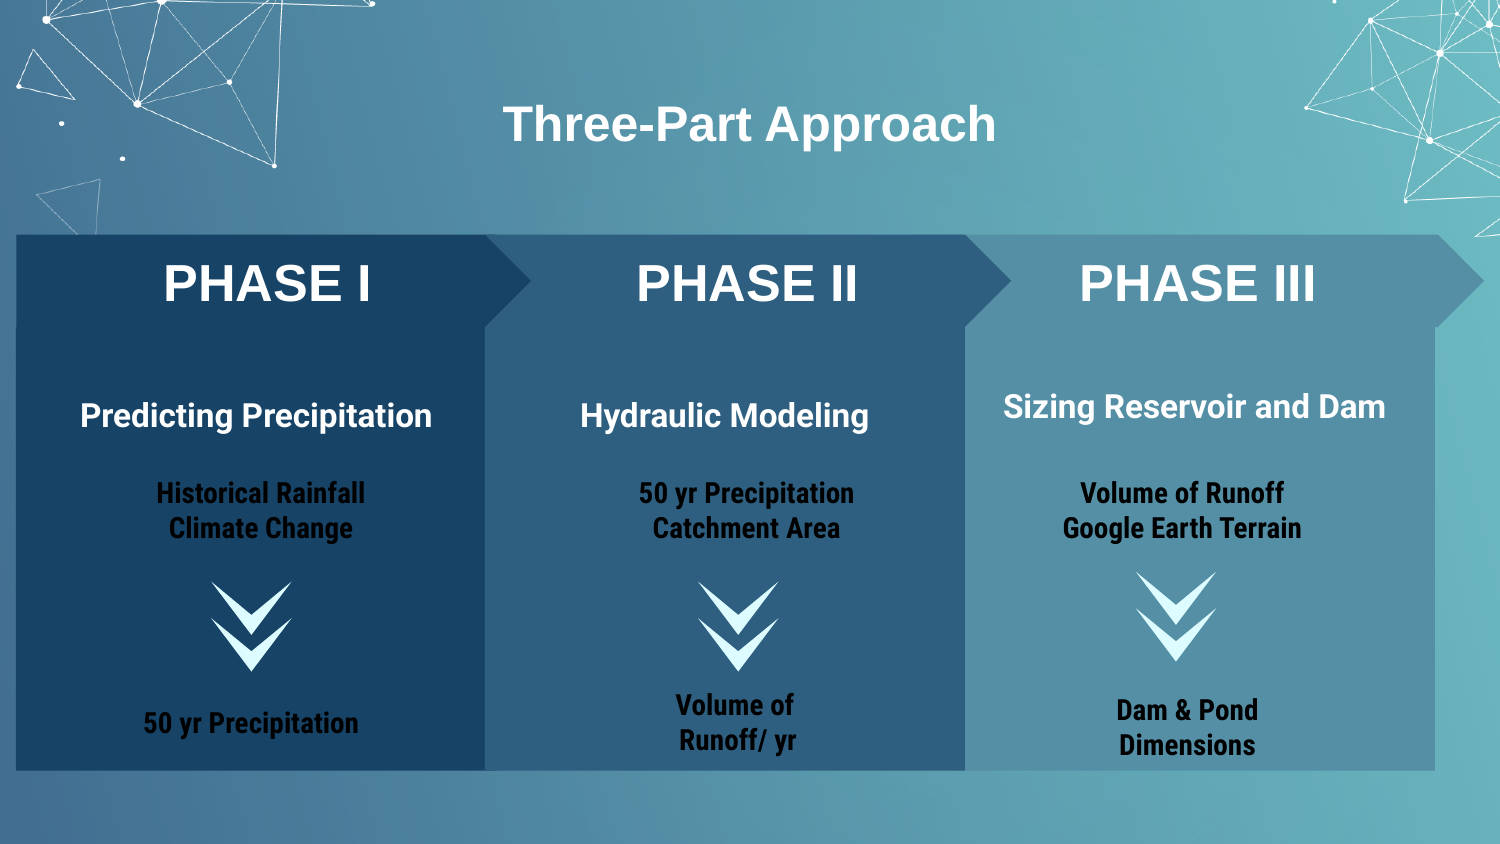

# Three-Part Approach
PHASE III

Sizing Reservoir and Dam
PHASE II
Hydraulic Modeling

PHASE I
Predicting Precipitation

Historical Rainfall
Climate Change
50 yr Precipitation
Catchment Area

Volume of Runoff
Google Earth Terrain

50 yr Precipitation
Volume of
Runoff/ yr
Dam & Pond Dimensions